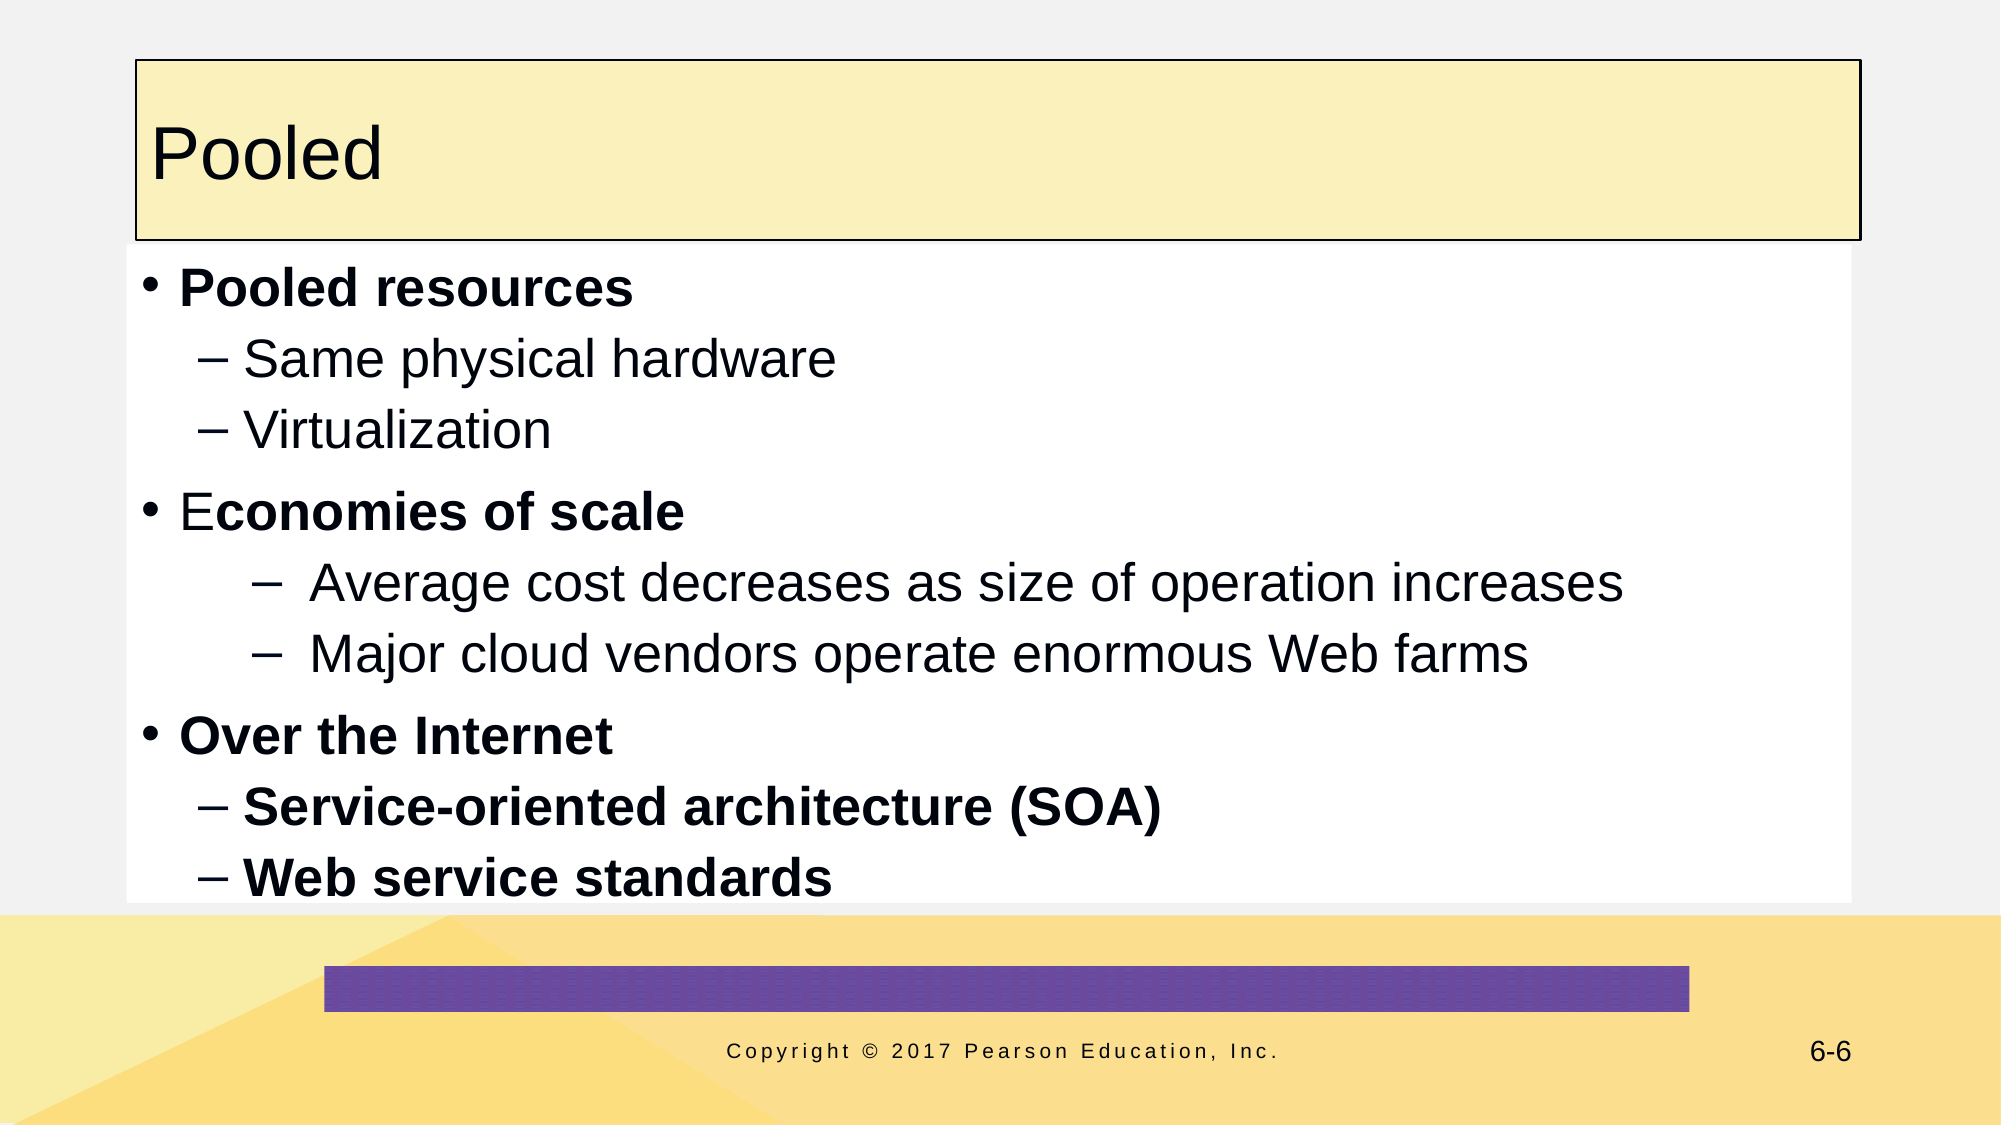

# Pooled
Pooled resources
Same physical hardware
Virtualization
Economies of scale
Average cost decreases as size of operation increases
Major cloud vendors operate enormous Web farms
Over the Internet
Service-oriented architecture (SOA)
Web service standards
Copyright © 2017 Pearson Education, Inc.